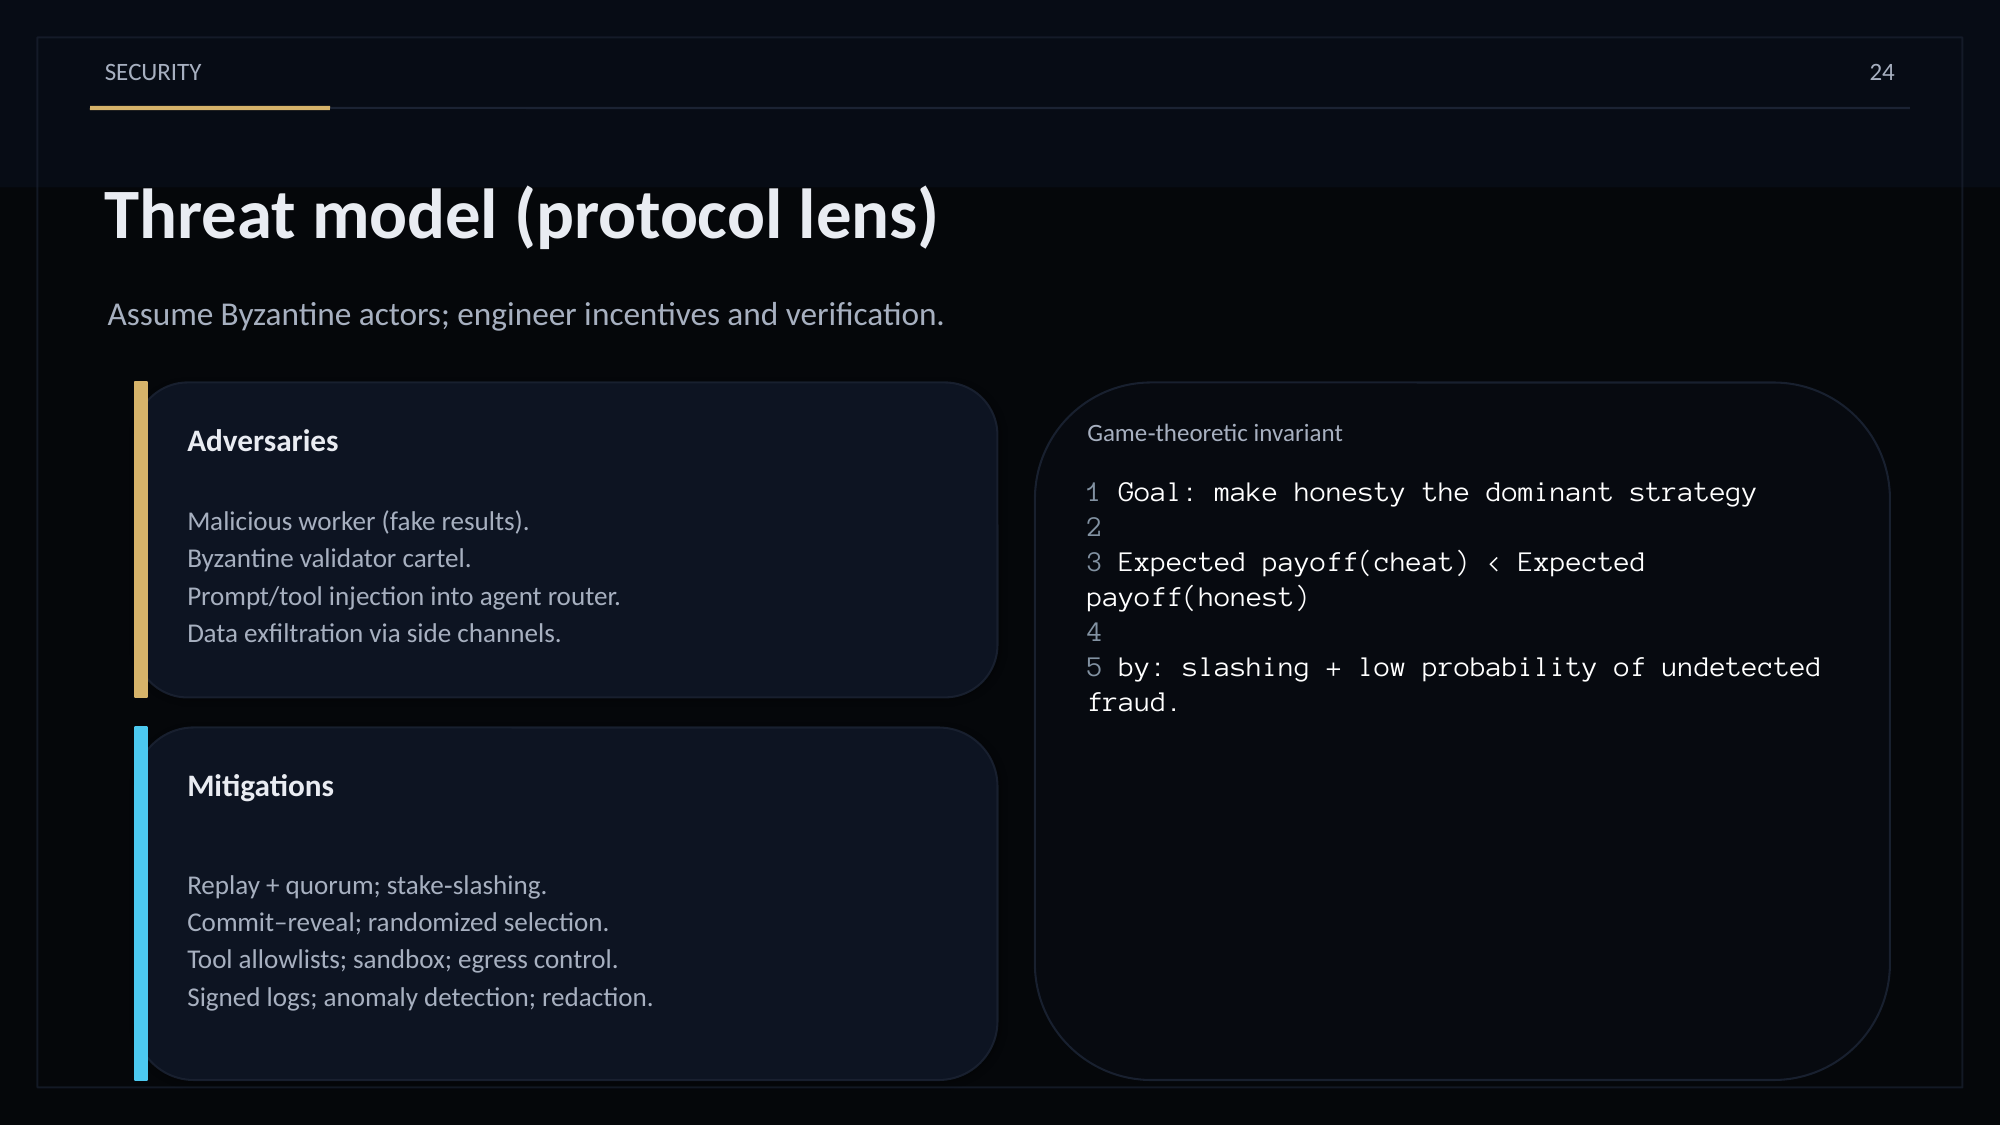

SECURITY
24

Threat model (protocol lens)
Assume Byzantine actors; engineer incentives and verification.

Game‑theoretic invariant
Adversaries
1 Goal: make honesty the dominant strategy
2
3 Expected payoff(cheat) < Expected payoff(honest)
4
5 by: slashing + low probability of undetected fraud.
Malicious worker (fake results).
Byzantine validator cartel.
Prompt/tool injection into agent router.
Data exfiltration via side channels.

Mitigations
Replay + quorum; stake‑slashing.
Commit–reveal; randomized selection.
Tool allowlists; sandbox; egress control.
Signed logs; anomaly detection; redaction.